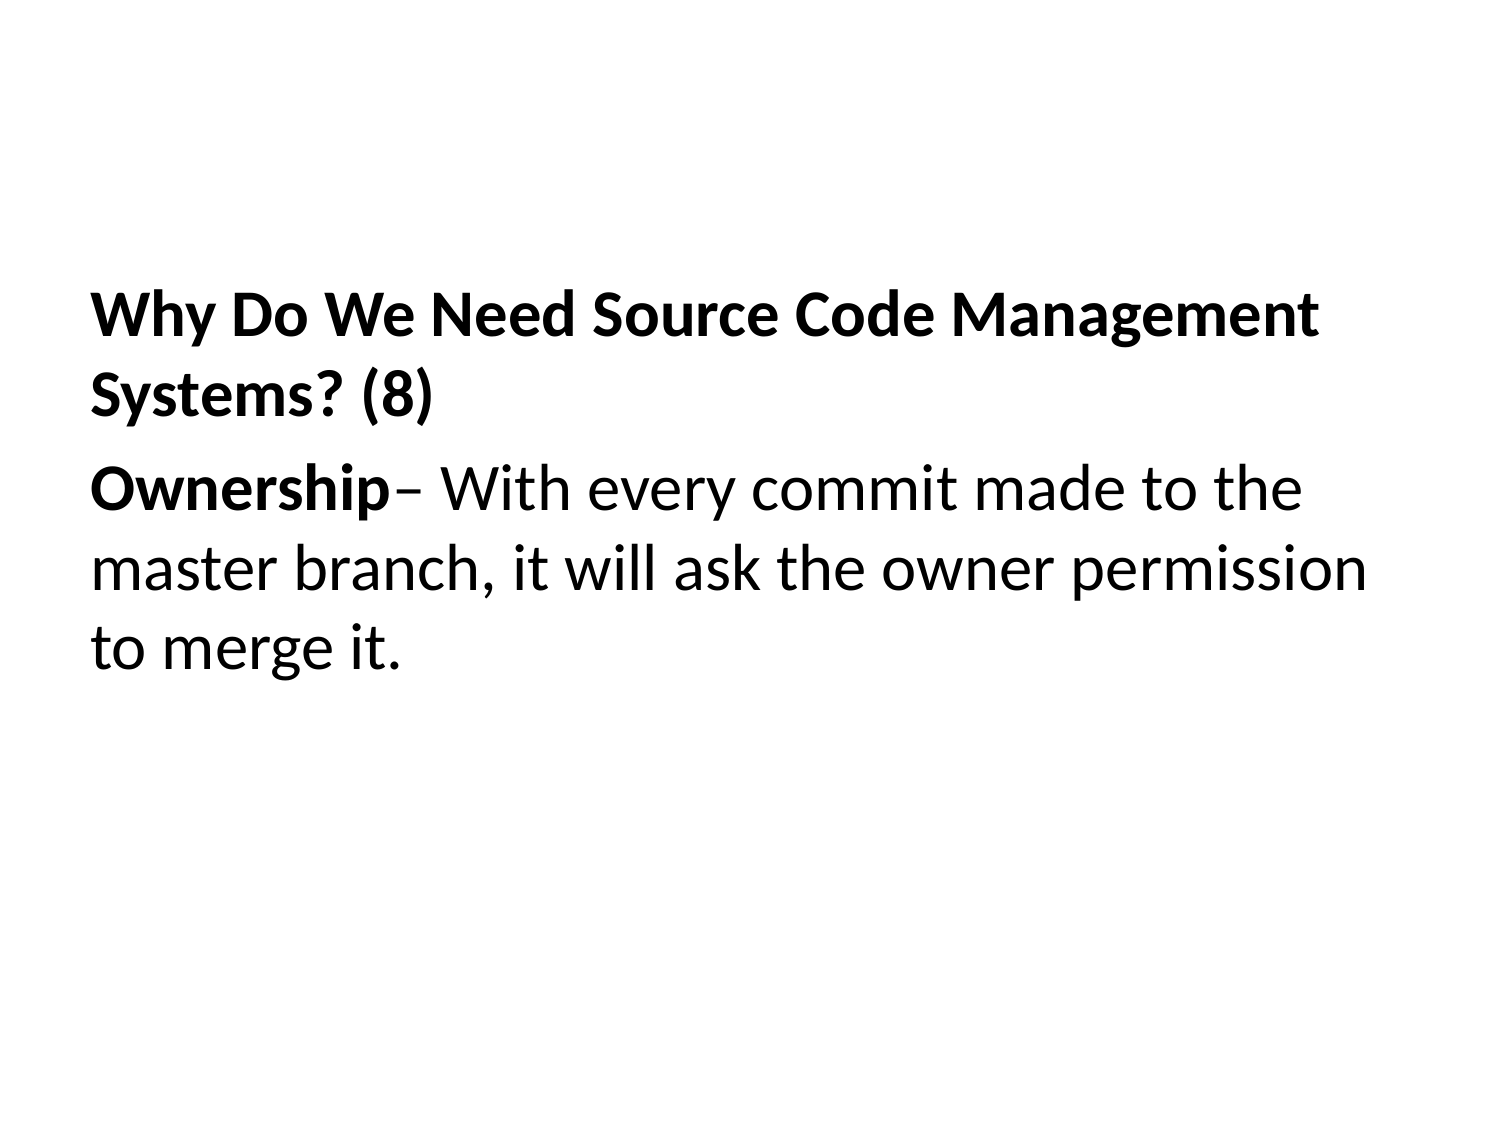

Why Do We Need Source Code Management Systems? (8)
Ownership– With every commit made to the master branch, it will ask the owner permission to merge it.